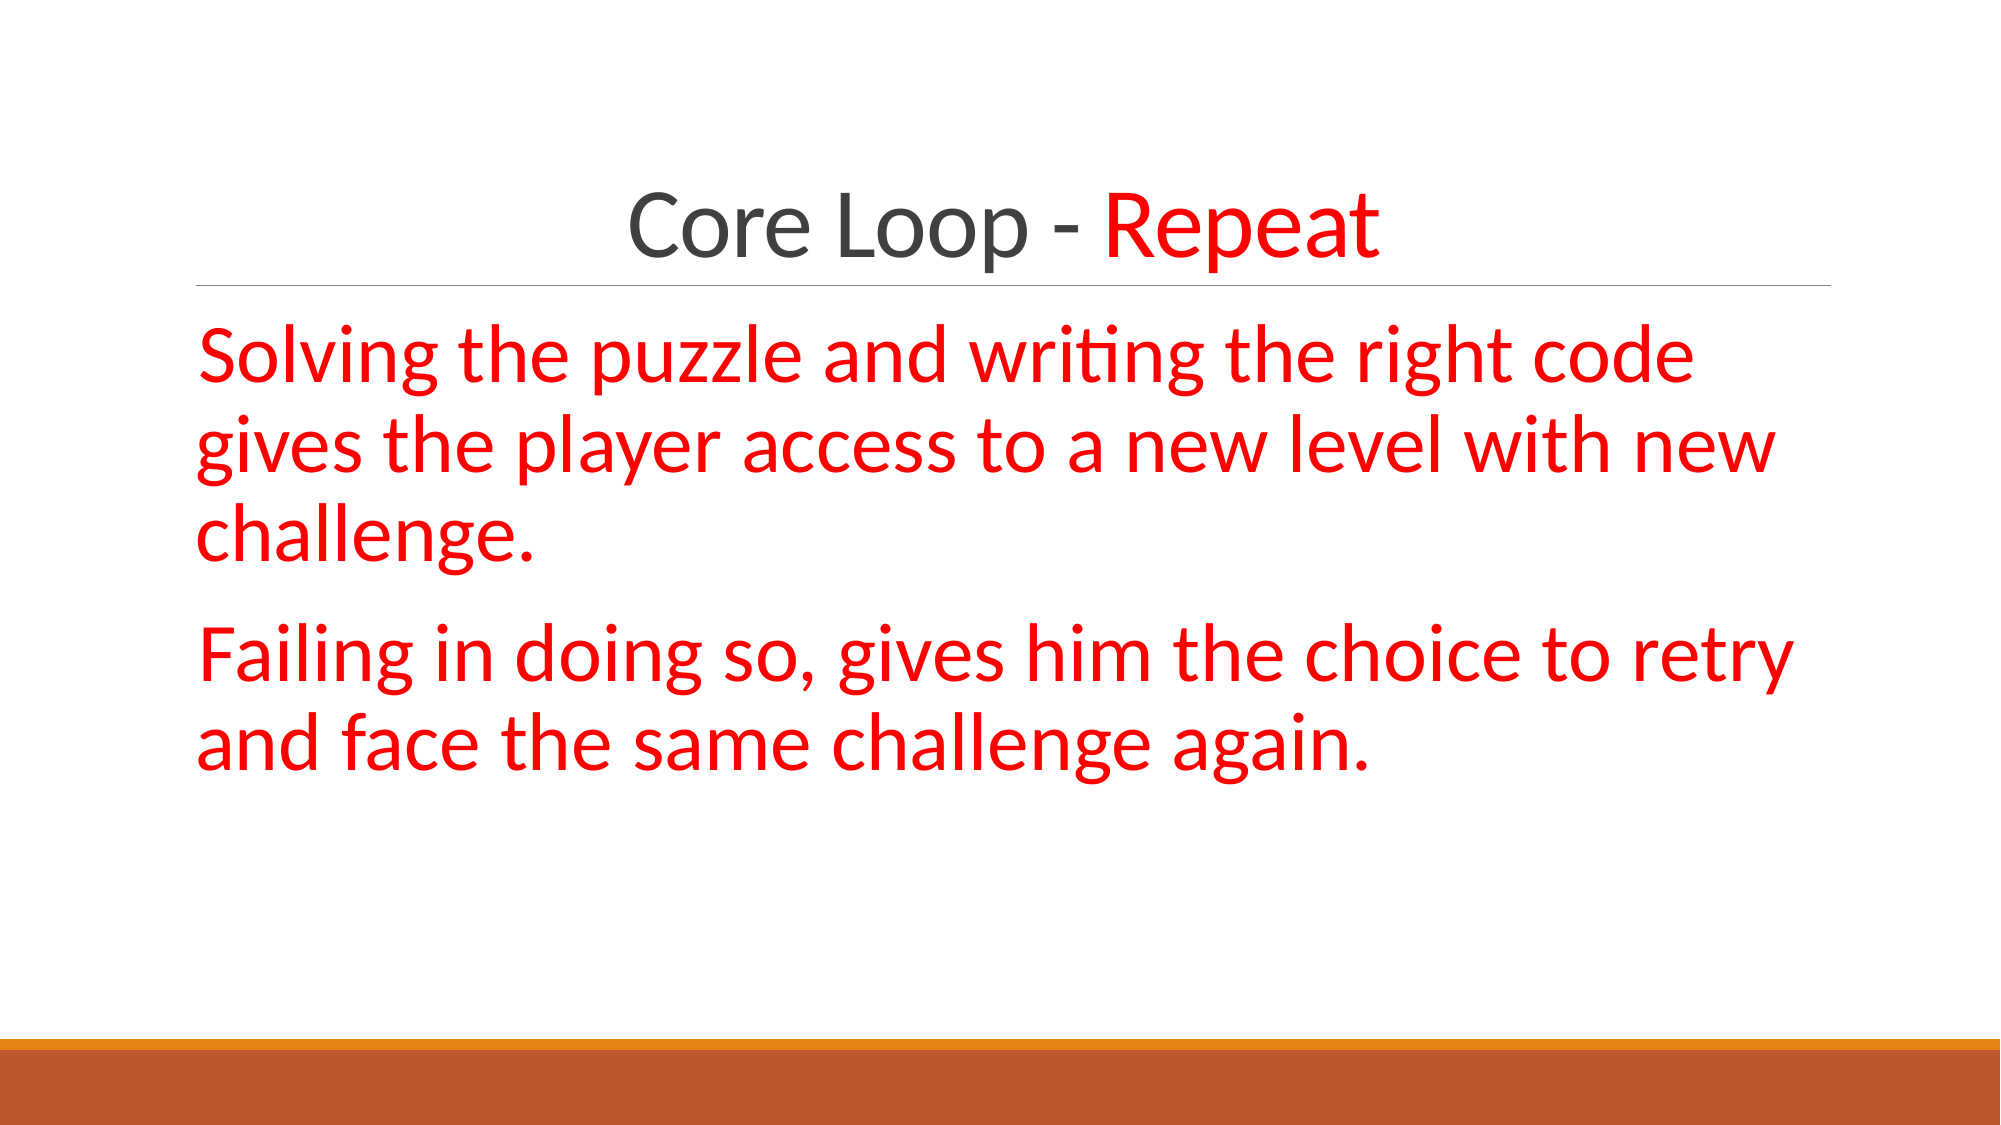

# Core Loop - Repeat
Solving the puzzle and writing the right code gives the player access to a new level with new challenge.
Failing in doing so, gives him the choice to retry and face the same challenge again.